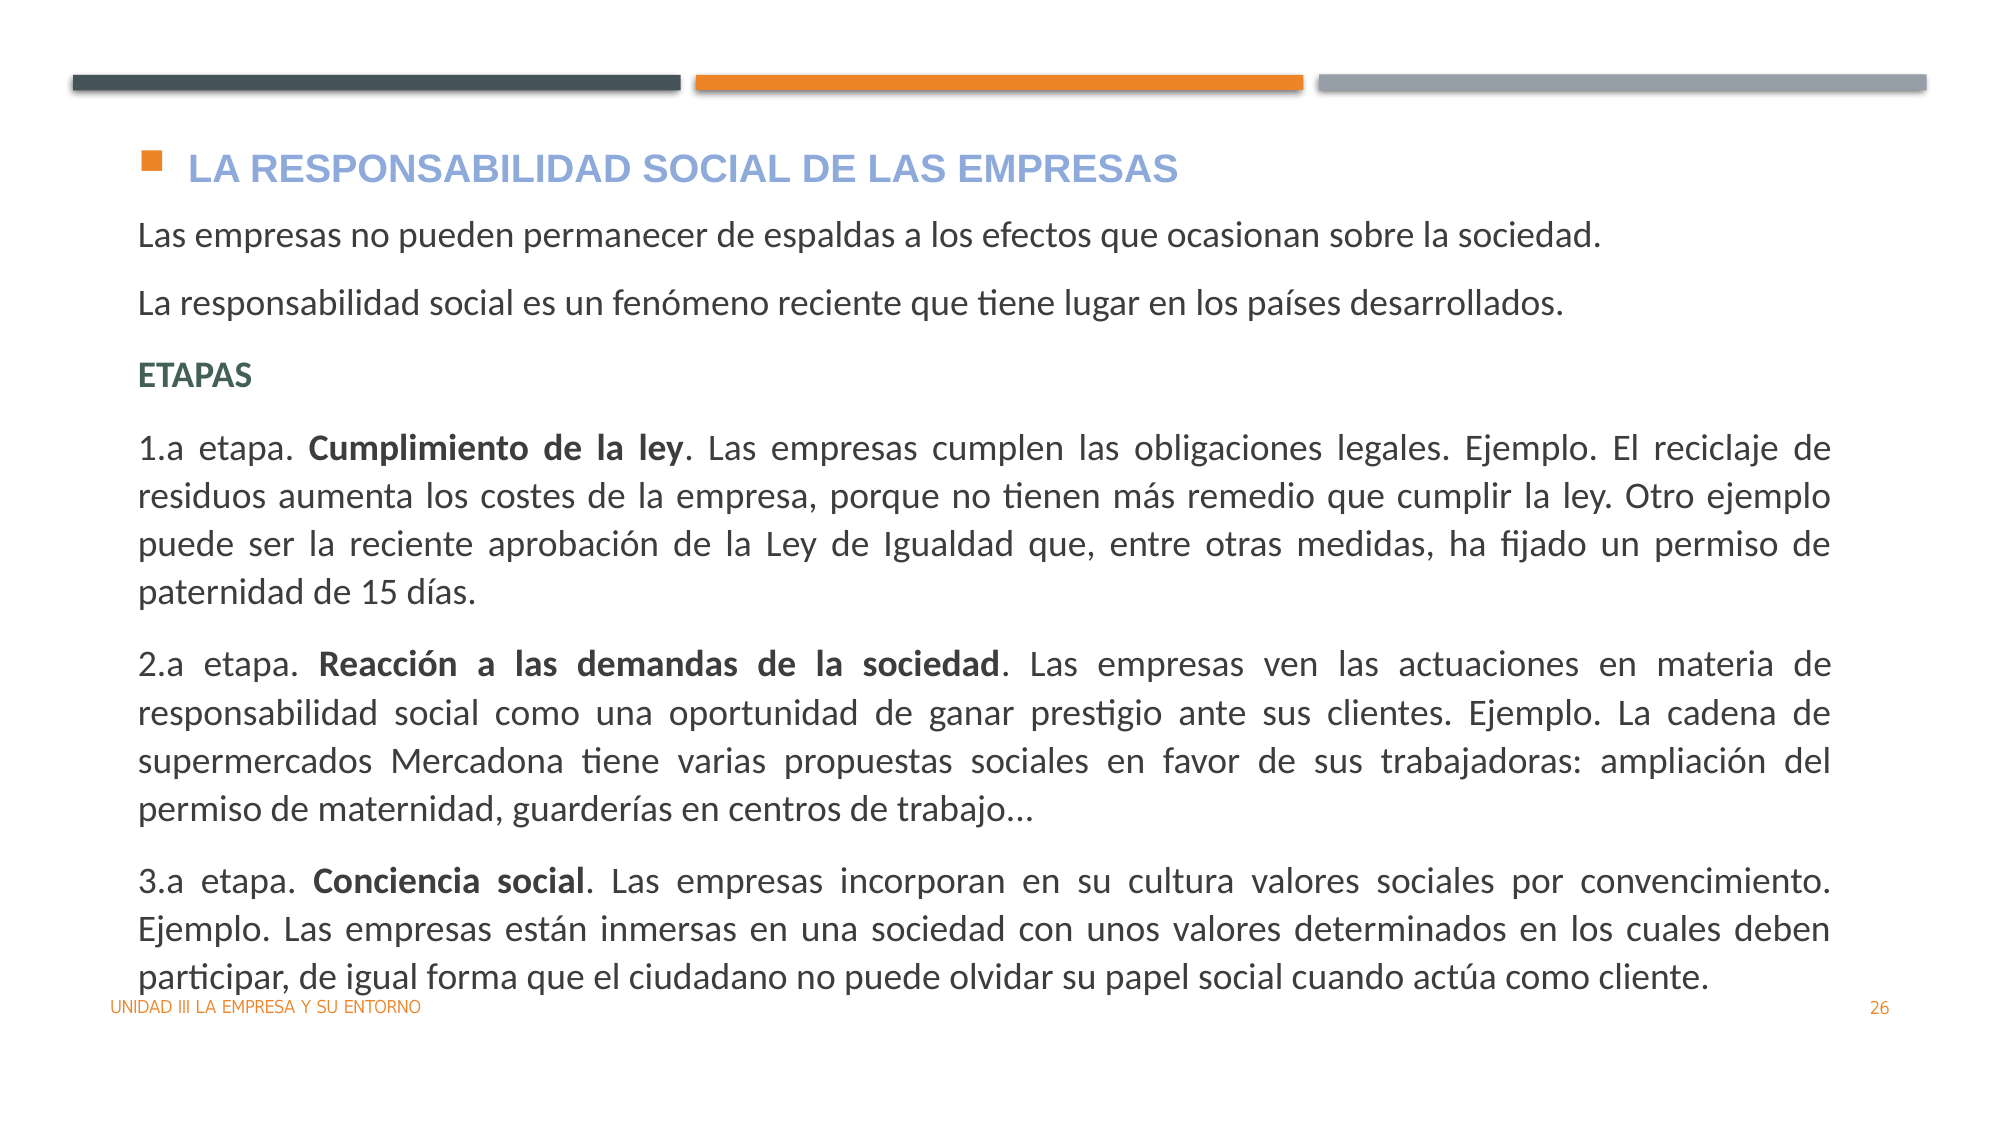

LA RESPONSABILIDAD SOCIAL DE LAS EMPRESAS
Las empresas no pueden permanecer de espaldas a los efectos que ocasionan sobre la sociedad.
La responsabilidad social es un fenómeno reciente que tiene lugar en los países desarrollados.
ETAPAS
1.a etapa. Cumplimiento de la ley. Las empresas cumplen las obligaciones legales. Ejemplo. El reciclaje de residuos aumenta los costes de la empresa, porque no tienen más remedio que cumplir la ley. Otro ejemplo puede ser la reciente aprobación de la Ley de Igualdad que, entre otras medidas, ha fijado un permiso de paternidad de 15 días.
2.a etapa. Reacción a las demandas de la sociedad. Las empresas ven las actuaciones en materia de responsabilidad social como una oportunidad de ganar prestigio ante sus clientes. Ejemplo. La cadena de supermercados Mercadona tiene varias propuestas sociales en favor de sus trabajadoras: ampliación del permiso de maternidad, guarderías en centros de trabajo...
3.a etapa. Conciencia social. Las empresas incorporan en su cultura valores sociales por convencimiento. Ejemplo. Las empresas están inmersas en una sociedad con unos valores determinados en los cuales deben participar, de igual forma que el ciudadano no puede olvidar su papel social cuando actúa como cliente.

UNIDAD III LA EMPRESA Y SU ENTORNO
26